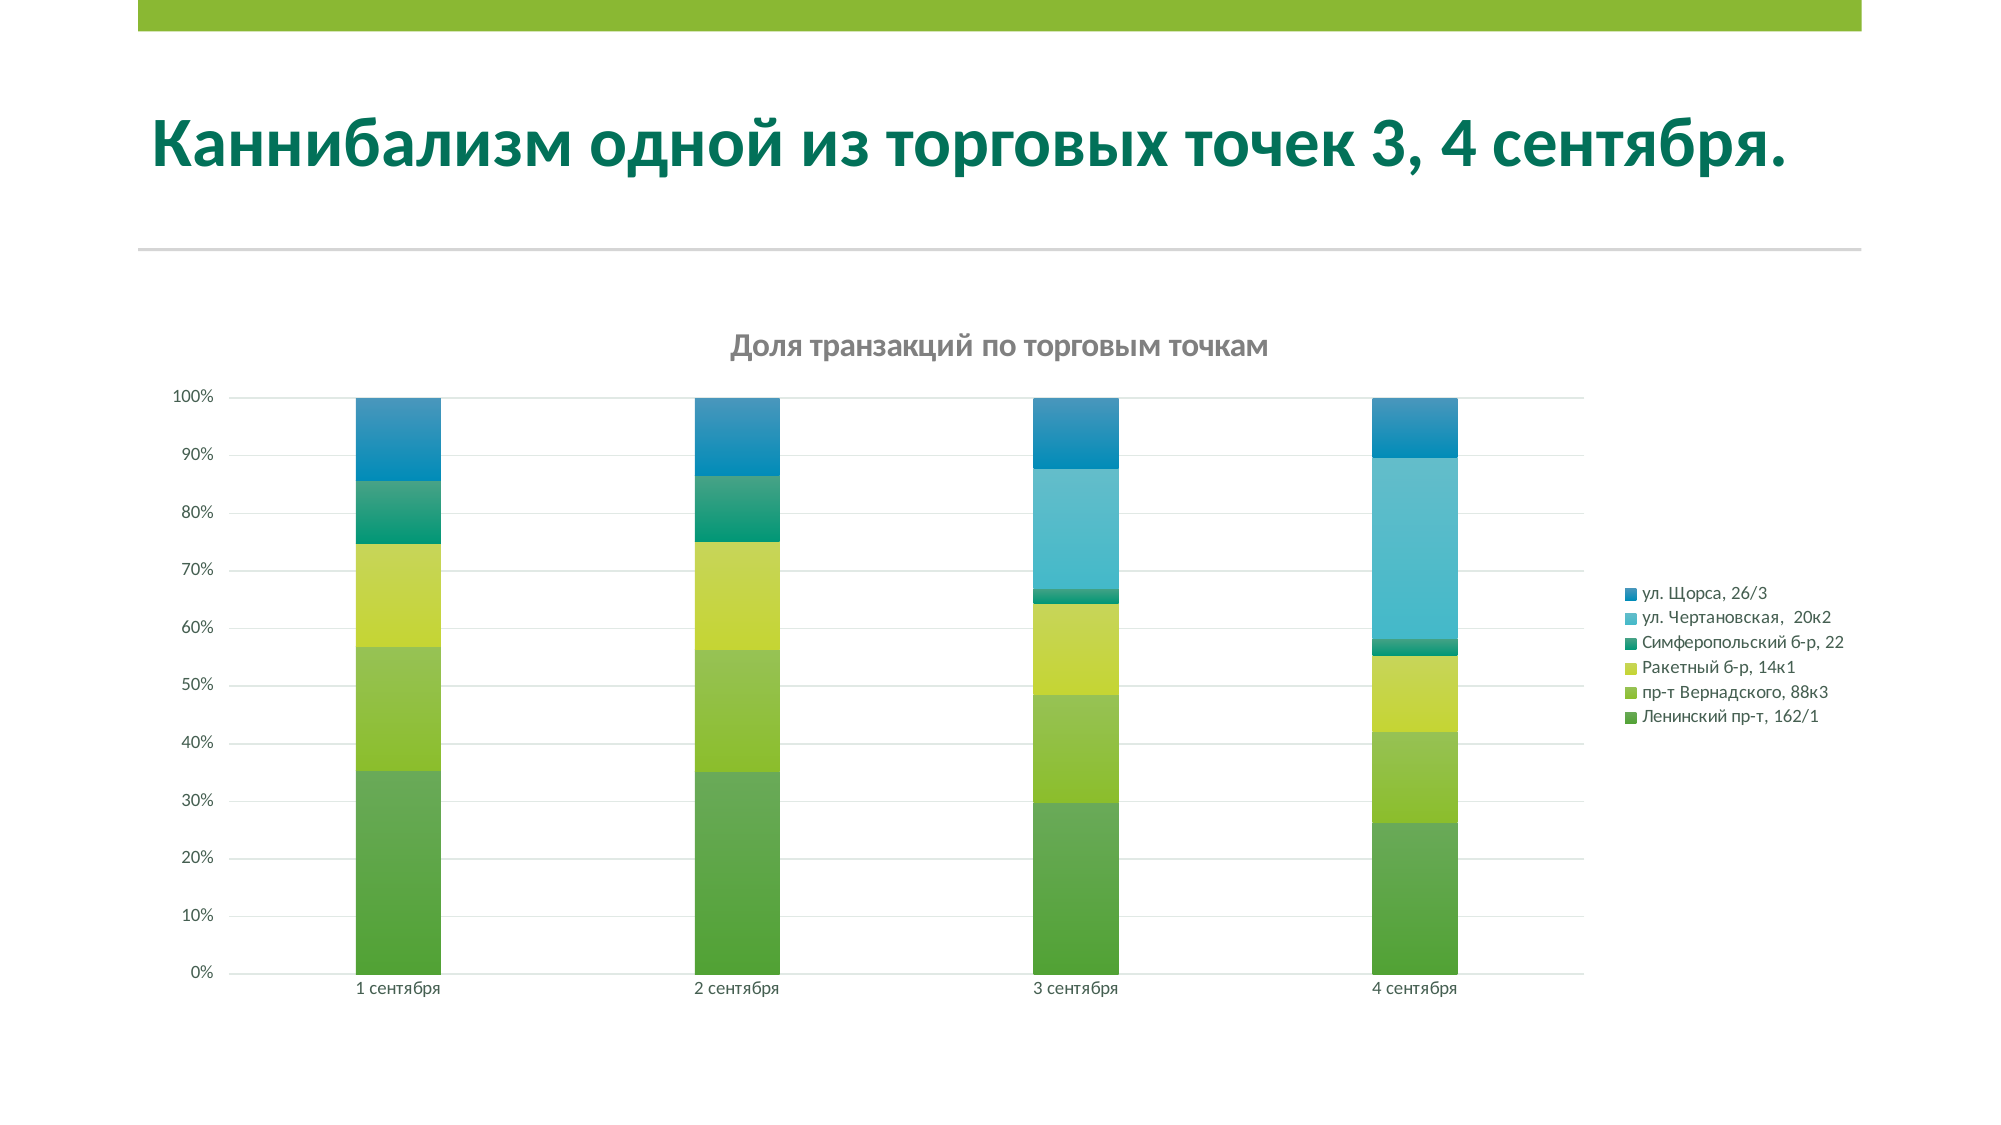

# Каннибализм одной из торговых точек 3, 4 сентября.

### Chart: Доля транзакций по торговым точкам

| Category | Ленинский пр-т, 162/1 | пр-т Вернадского, 88к3 | Ракетный б-р, 14к1 | Симферопольский б-р, 22 | ул. Чертановская,  20к2 | ул. Щорса, 26/3 |
|---|---|---|---|---|---|---|
| 1 сентября | 2775.0 | 1692.0 | 1408.0 | 855.0 | None | 1119.0 |
| 2 сентября | 2798.0 | 1687.0 | 1482.0 | 910.0 | None | 1070.0 |
| 3 сентября | 2615.0 | 1657.0 | 1388.0 | 227.0 | 1823.0 | 1079.0 |
| 4 сентября | 2655.0 | 1593.0 | 1326.0 | 293.0 | 3172.0 | 1036.0 |